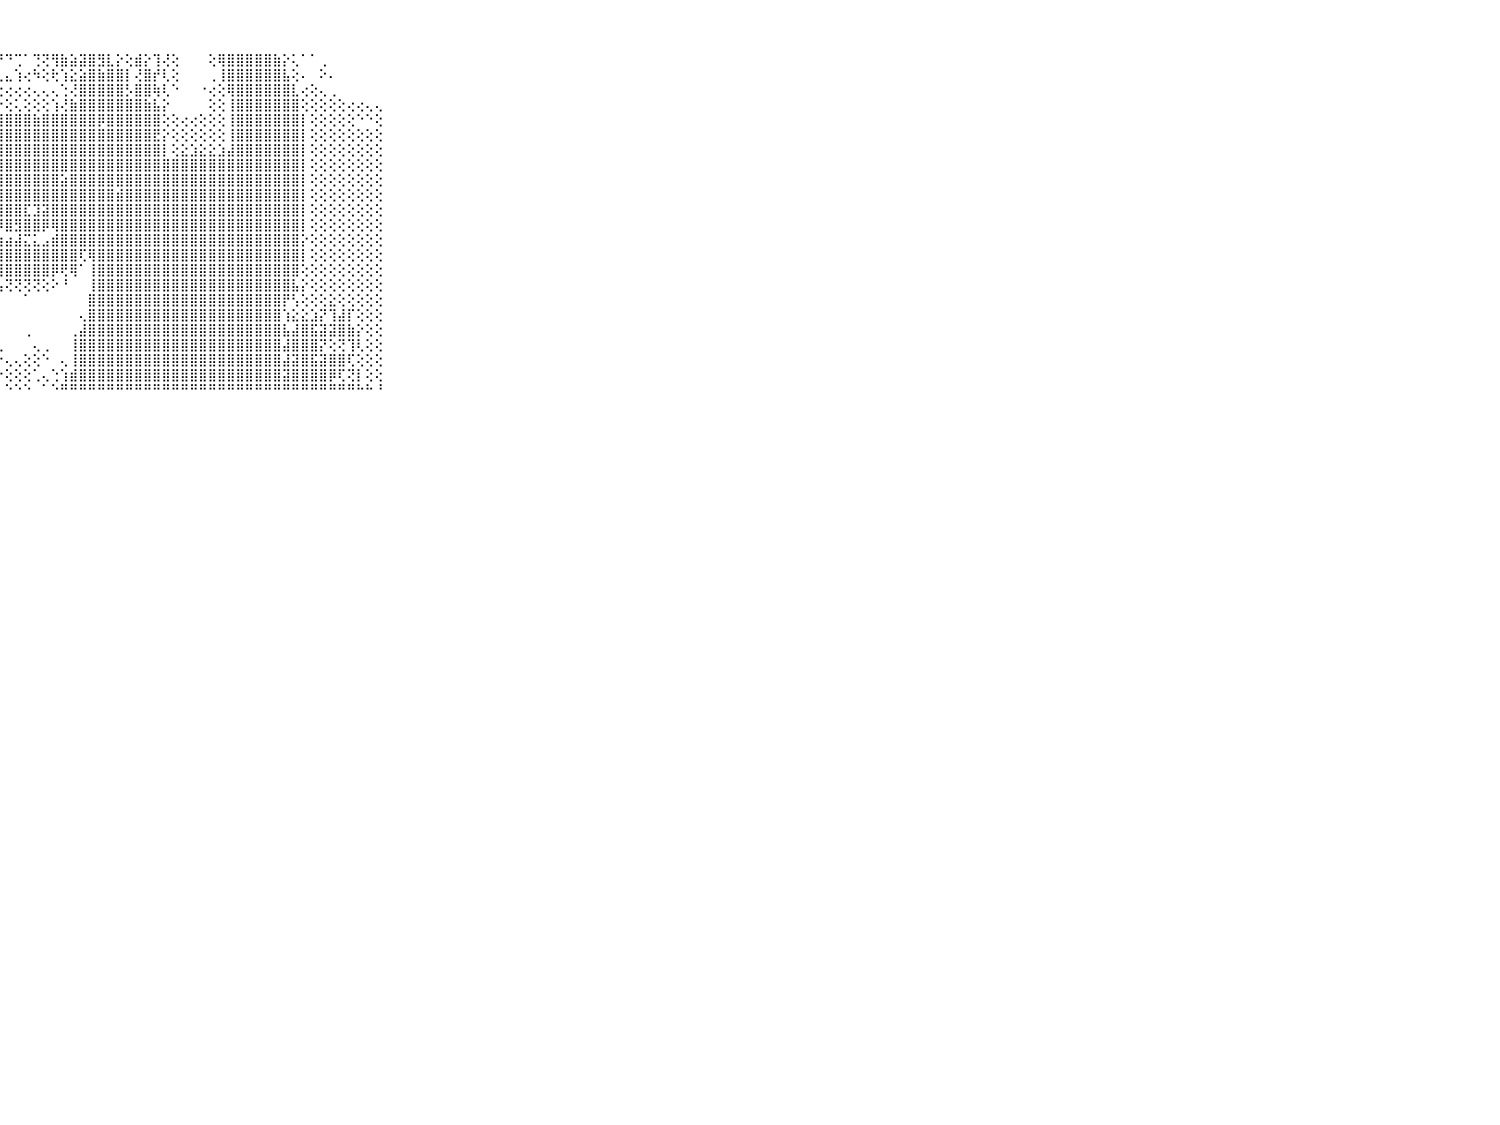

⠀⠀⠀⠀⠀⠀⠀⠀⠀⠀⠀⢱⡕⣕⣸⣕⢸⣜⣿⣿⣾⢝⣿⣿⡽⢫⠻⠟⠙⢉⠁⢙⢝⢻⣷⣵⣽⣿⣻⣇⡕⢕⣾⡕⢹⢜⢕⠀⠀⠀⢕⢿⣿⣿⣿⣿⣿⣷⡕⢅⠁⠁⢀⠀⠀⠀⠀⠀⠀⠀⠀⠀⠀⠀⠀⠀⠀⠀⠀⠀⠀
⠀⠀⠀⠀⠀⠀⠀⠀⠀⠀⠀⢕⢱⡝⢝⢝⢝⢟⢻⡟⢿⣿⢿⢿⠇⠀⢀⢄⣄⢱⢔⠳⢕⢗⢱⣕⣵⣿⣷⣿⣿⡇⢜⣿⡞⢇⢕⠀⠀⠀⢀⢸⣿⣿⣿⣿⣿⣿⣧⢕⠄⠀⠕⠄⠀⠀⠀⠀⠀⠀⠀⠀⠀⠀⠀⠀⠀⠀⠀⠀⠀
⠀⠀⠀⠀⠀⠀⠀⠀⠀⠀⠀⢸⢻⣿⡾⢿⣷⣷⣷⣵⣼⣿⢎⢕⢐⡄⢑⢑⢔⢔⢔⢄⢄⢄⢑⢜⣿⣿⣿⣿⣿⡣⣿⣿⢷⢇⠑⠀⠀⠐⢔⢕⢿⣿⣿⣿⣿⣿⣿⣇⢔⢕⢄⢀⠀⠀⠀⠀⠀⠀⠀⠀⠀⠀⠀⠀⠀⠀⠀⠀⠀
⠀⠀⠀⠀⠀⠀⠀⠀⠀⠀⠀⣱⣵⣿⣵⣼⣿⣧⣕⣵⡞⣼⢕⢕⢕⢕⢕⡕⢕⢅⢕⢕⢕⢱⢜⣷⣿⣿⣿⣿⣿⣿⣿⣷⣧⡕⠀⠀⠀⠀⢕⢕⢸⣿⣿⣿⣿⣿⣿⣿⢕⢕⢕⢕⢕⢔⢔⢄⢄⠀⠀⠀⠀⠀⠀⠀⠀⠀⠀⠀⠀
⠀⠀⠀⠀⠀⠀⠀⠀⠀⠀⠀⣿⣿⡟⢟⡏⡟⢻⣿⡿⢿⢟⢕⢕⢱⣷⣿⣿⣿⣿⣿⣷⣿⣿⣿⣿⣿⣿⡿⣿⣿⣿⣿⣿⣿⢕⢕⢔⢔⢕⢕⢕⢸⣿⣿⣿⣿⣿⣿⣿⡇⢕⢕⢕⢕⢕⠑⠑⢕⠀⠀⠀⠀⠀⠀⠀⠀⠀⠀⠀⠀
⠀⠀⠀⠀⠀⠀⠀⠀⠀⠀⠀⣿⣿⣿⣿⣿⣷⣷⣿⣿⣷⡧⢕⢕⣿⣿⣿⣿⣿⣿⣿⣿⣿⣿⣿⣿⣿⣿⣿⣿⣿⣿⣿⣿⣟⡕⢕⢕⢕⢕⢕⢕⢸⣿⣿⣿⣿⣿⣿⣿⡇⢕⢕⢕⢕⢕⢕⢕⢕⠀⠀⠀⠀⠀⠀⠀⠀⠀⠀⠀⠀
⠀⠀⠀⠀⠀⠀⠀⠀⠀⠀⠀⣿⣿⣿⣿⣿⣿⣿⣟⣟⣿⣇⢅⢸⣿⣿⣿⣿⣿⣿⣿⣿⣿⣿⣿⣿⣿⣿⣿⣿⣿⣿⣿⣿⣿⡇⢕⣕⣱⣕⣕⣱⣼⣿⣿⣿⣿⣿⣿⣿⡇⢕⢕⢕⢕⢕⢕⢕⢕⠀⠀⠀⠀⠀⠀⠀⠀⠀⠀⠀⠀
⠀⠀⠀⠀⠀⠀⠀⠀⠀⠀⠀⣿⣿⣿⣿⣿⣿⣿⣿⣿⣿⣿⡕⢸⣿⣿⡿⢿⣿⣿⣿⣿⣿⣿⣿⣿⣿⣿⣿⣿⣿⣿⣿⣿⣿⣿⣿⣿⣿⣿⣿⣿⣿⣿⣿⣿⣿⣿⣿⣿⡇⢕⢕⢕⢕⢕⢕⢕⢕⠀⠀⠀⠀⠀⠀⠀⠀⠀⠀⠀⠀
⠀⠀⠀⠀⠀⠀⠀⠀⠀⠀⠀⣿⣿⣿⣿⣿⣿⣿⣿⣿⣿⣿⣧⣾⣿⣿⣿⣾⣿⣿⣿⣿⣿⣿⣵⣿⣿⣿⣿⣿⣿⣿⣿⣿⣿⣿⣿⣿⣿⣿⣿⣿⣿⣿⣿⣿⣿⣿⣿⣿⡇⢕⢕⢕⢕⢕⢕⢕⢕⠀⠀⠀⠀⠀⠀⠀⠀⠀⠀⠀⠀
⠀⠀⠀⠀⠀⠀⠀⠀⠀⠀⠀⣿⣸⣿⣿⣿⣿⣯⣹⣯⣻⣿⣿⣿⣿⣿⣿⣿⣿⣿⣿⣿⣿⣿⣿⣿⣿⣿⣿⣿⣾⣿⣿⣿⣿⣿⣿⣿⣿⣿⣿⣿⣿⣿⣿⣿⣿⣿⣿⣿⡇⢕⢕⢕⢕⢕⢕⢕⢕⠀⠀⠀⠀⠀⠀⠀⠀⠀⠀⠀⠀
⠀⠀⠀⠀⠀⠀⠀⠀⠀⠀⠀⢟⣿⣿⣿⣿⡿⢿⡿⢟⡟⣿⣿⣿⣿⣿⣿⣿⣿⣿⣏⣹⣽⣿⣿⣿⣿⣿⣿⣿⣿⣿⣿⣿⣿⣿⣿⣿⣿⣿⣿⣿⣿⣿⣿⣿⣿⣿⣿⣿⡇⢕⢕⢕⢕⢕⢕⢕⢕⠀⠀⠀⠀⠀⠀⠀⠀⠀⠀⠀⠀
⠀⠀⠀⠀⠀⠀⠀⠀⠀⠀⠀⣿⣿⣿⣿⣿⣿⣾⣿⣷⣷⣿⣿⣿⣿⣿⣿⡿⣿⣻⣿⣿⡿⢿⣿⣿⣿⣿⣿⣿⣿⣿⣿⣿⣿⣿⣿⣿⣿⣿⣿⣿⣿⣿⣿⣿⣿⣿⣿⣿⡇⢕⢕⢕⢕⢕⢕⢕⢕⠀⠀⠀⠀⠀⠀⠀⠀⠀⠀⠀⠀
⠀⠀⠀⠀⠀⠀⠀⠀⠀⠀⠀⣜⣿⣿⣽⣿⣿⣿⣿⣿⣿⣿⣿⣯⣿⣿⣿⣷⣴⣼⣍⣅⣠⣾⣿⣿⣿⣿⣿⣿⣿⣿⣿⣿⣿⣿⣿⣿⣿⣿⣿⣿⣿⣿⣿⣿⣿⣿⣿⣿⡕⢕⢕⢕⢕⢕⢕⢕⢕⠀⠀⠀⠀⠀⠀⠀⠀⠀⠀⠀⠀
⠀⠀⠀⠀⠀⠀⠀⠀⠀⠀⠀⢿⣿⣿⣿⣿⣿⣿⣿⣿⣿⣿⣿⣿⢏⣿⣿⣿⣿⣿⣿⣿⣿⣿⣿⣿⢏⢿⣿⣿⣿⣿⣿⣿⣿⣿⣿⣿⣿⣿⣿⣿⣿⣿⣿⣿⣿⣿⣿⣿⡇⢕⢕⢕⢕⢕⢕⢕⢕⠀⠀⠀⠀⠀⠀⠀⠀⠀⠀⠀⠀
⠀⠀⠀⠀⠀⠀⠀⠀⠀⠀⠀⣿⣿⣿⣿⣿⣿⣿⣿⣿⣿⣿⣿⡏⢕⢿⣿⢿⣿⣿⣿⣿⣿⡿⢟⢿⠁⢸⣿⣿⣿⣿⣿⣿⣿⣿⣿⣿⣿⣿⣿⣿⣿⣿⣿⣿⣿⣿⣿⣿⢕⢕⢕⢕⢕⢕⢕⢕⢕⠀⠀⠀⠀⠀⠀⠀⠀⠀⠀⠀⠀
⠀⠀⠀⠀⠀⠀⠀⠀⠀⠀⠀⣿⣿⣿⣿⣿⣿⣿⣿⣿⣿⣿⣿⢇⠁⠑⢟⢧⢝⢝⢝⢝⢕⠕⠘⠀⠀⢸⣿⣿⣿⣿⣿⣿⣿⣿⣿⣿⣿⣿⣿⣿⣿⣿⣿⣿⣿⣿⣿⣧⡕⢕⢕⢕⢕⢕⢕⢕⢕⠀⠀⠀⠀⠀⠀⠀⠀⠀⠀⠀⠀
⠀⠀⠀⠀⠀⠀⠀⠀⠀⠀⠀⣿⣿⣿⣿⣿⣿⣿⣿⣿⣿⣿⡿⠀⠀⠀⠀⠁⠀⠀⠁⠀⠀⠀⠀⠀⠀⣿⣿⣿⣿⣿⣿⣿⣿⣿⣿⣿⣿⣿⣿⣿⣿⣿⣿⣿⣿⣿⡟⢣⢕⢕⢕⣕⢕⢕⢕⢕⢕⠀⠀⠀⠀⠀⠀⠀⠀⠀⠀⠀⠀
⠀⠀⠀⠀⠀⠀⠀⠀⠀⠀⠀⣿⣿⣿⣿⣿⣿⣿⣿⣿⣿⣿⣷⡔⢔⠀⠀⠀⠀⠀⠀⠀⠀⠀⠀⠀⢄⣿⣿⣿⣿⣿⣿⣿⣿⣿⣿⣿⣿⣿⣿⣿⣿⣿⣿⣿⣿⣿⢱⣕⣕⣱⡝⢹⣼⡏⢕⢕⢕⠀⠀⠀⠀⠀⠀⠀⠀⠀⠀⠀⠀
⠀⠀⠀⠀⠀⠀⠀⠀⠀⠀⠀⣾⣿⣿⣿⣿⣿⣿⣿⣿⣿⣿⣿⣧⢕⢔⠐⠄⠀⠀⢀⠀⠀⠀⠀⢀⣼⣿⣿⣿⣿⣿⣿⣿⣿⣿⣿⣿⣿⣿⣿⣿⣿⣿⣿⣿⣿⣿⣧⣼⣿⣯⣽⣽⣿⣷⡕⢕⢕⠀⠀⠀⠀⠀⠀⠀⠀⠀⠀⠀⠀
⠀⠀⠀⠀⠀⠀⠀⠀⠀⠀⠀⣿⣿⣿⣿⣿⣿⣿⣿⣿⣿⣿⣿⣿⣧⣕⢄⢀⠀⠀⠀⢄⢀⠀⠀⢸⣿⣿⣿⣿⣿⣿⣿⣿⣿⣿⣿⣿⣿⣿⣿⣿⣿⣿⣿⣿⣿⣿⣼⣿⣿⣿⡝⢕⢝⢹⢇⢕⢕⠀⠀⠀⠀⠀⠀⠀⠀⠀⠀⠀⠀
⠀⠀⠀⠀⠀⠀⠀⠀⠀⠀⠀⣿⣿⣿⣿⣿⣿⣿⣿⣿⣿⣿⣿⣿⣿⣿⡇⠕⢄⢄⢕⢕⠑⠀⢄⢸⣿⣿⣿⣿⣿⣿⣿⣿⣿⣿⣿⣿⣿⣿⣿⣿⣿⣿⣿⣿⣿⣿⣼⣽⣿⣯⣽⣿⣿⢏⢕⢕⢕⠀⠀⠀⠀⠀⠀⠀⠀⠀⠀⠀⠀
⠀⠀⠀⠀⠀⠀⠀⠀⠀⠀⠀⣿⣿⣿⣿⣿⣿⣿⣿⣿⣿⣿⣿⣿⣿⣿⡇⠕⢕⢕⢕⢁⢄⢑⢱⣾⣿⣿⣿⣿⣿⣿⣿⣿⣿⣿⣿⣿⣿⣿⣿⣿⣿⣿⣿⣿⣿⣿⣽⣿⣿⣿⣿⡿⢏⢝⡇⢕⢕⠀⠀⠀⠀⠀⠀⠀⠀⠀⠀⠀⠀
⠀⠀⠀⠀⠀⠀⠀⠀⠀⠀⠀⠛⠛⠛⠛⠛⠛⠛⠛⠛⠛⠛⠛⠛⠛⠛⠛⠀⠑⠑⠑⠀⠁⠑⠛⠛⠛⠛⠛⠛⠛⠛⠛⠛⠛⠛⠛⠛⠛⠛⠛⠛⠛⠛⠛⠛⠛⠛⠛⠛⠛⠛⠛⠛⠛⠛⠓⠓⠘⠀⠀⠀⠀⠀⠀⠀⠀⠀⠀⠀⠀